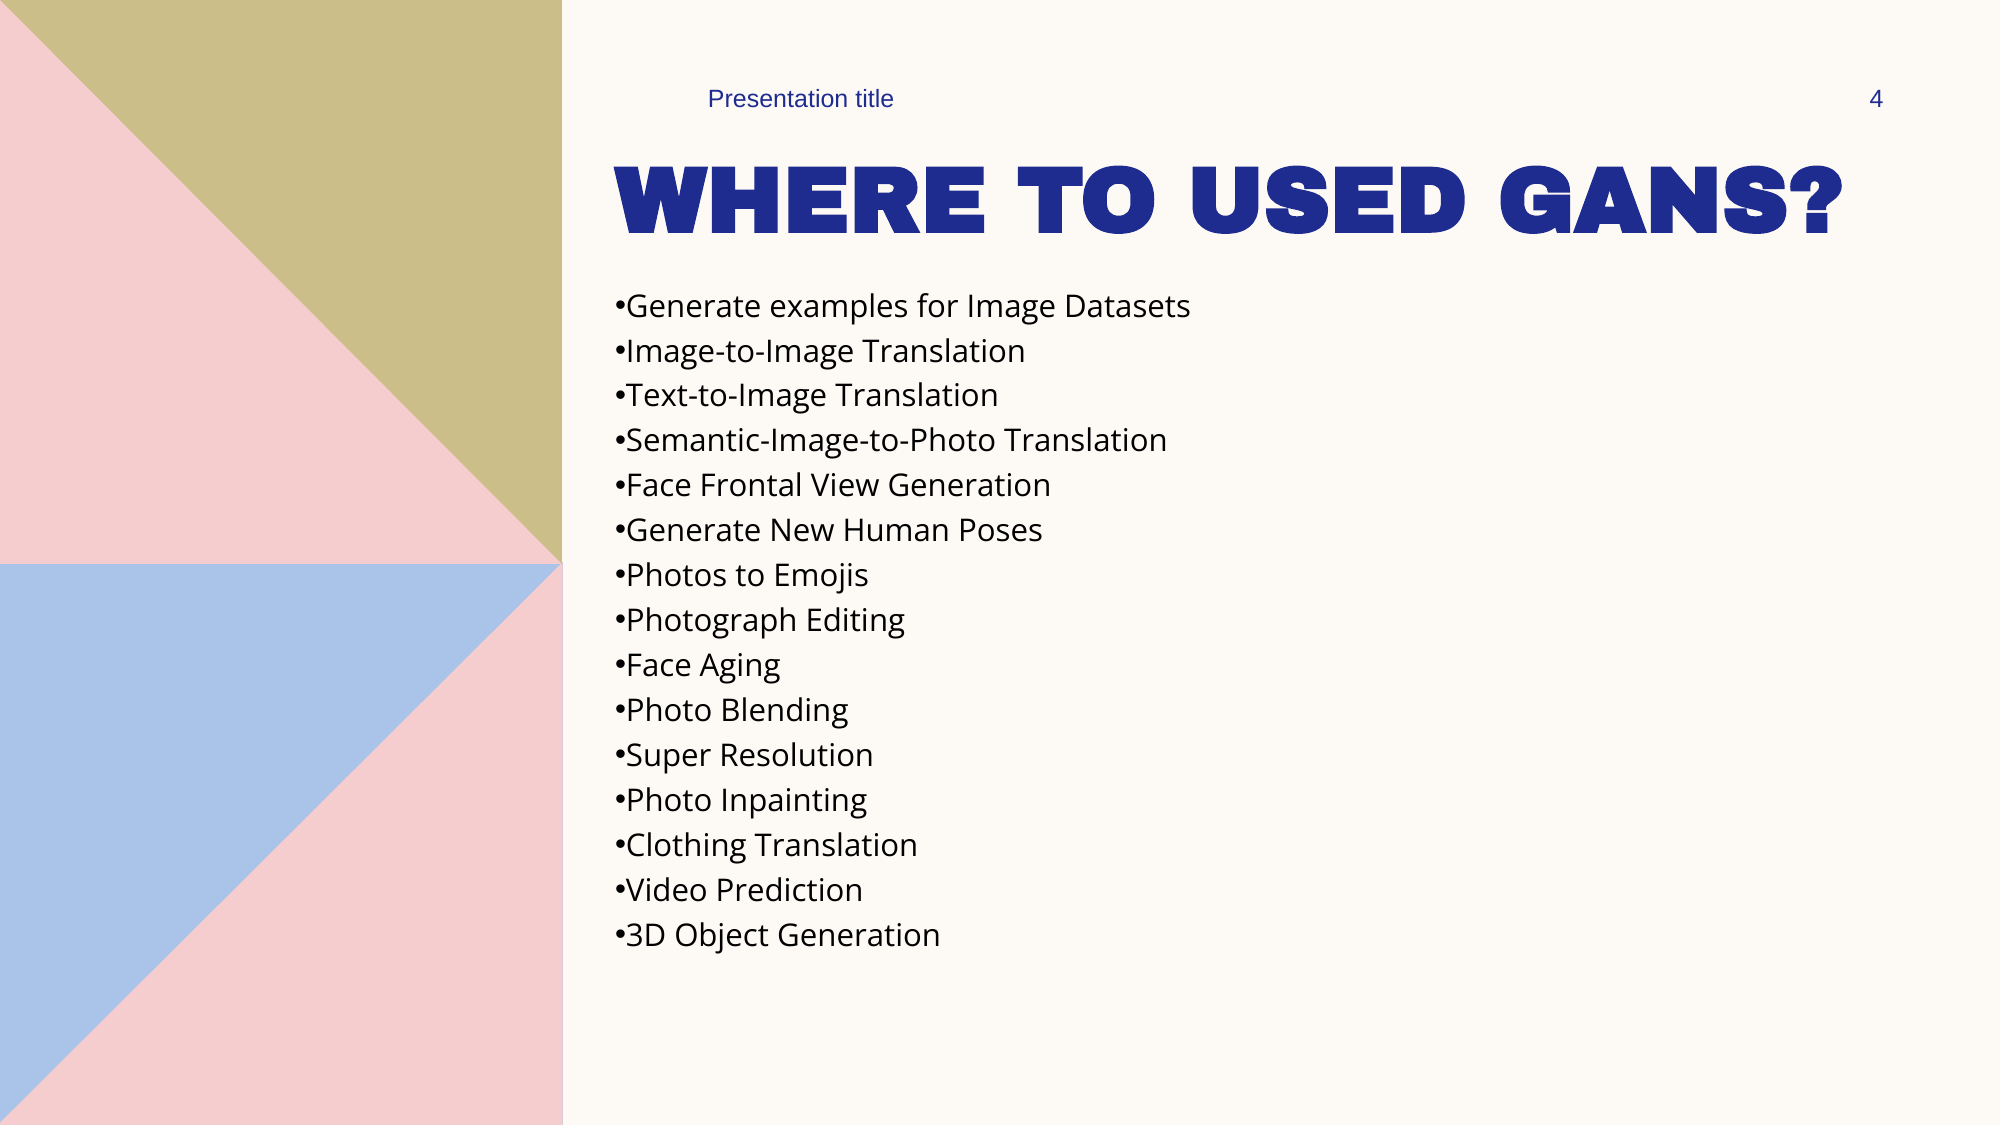

Presentation title
4
# Where to used Gans?
Generate examples for Image Datasets
Image-to-Image Translation
Text-to-Image Translation
Semantic-Image-to-Photo Translation
Face Frontal View Generation
Generate New Human Poses
Photos to Emojis
Photograph Editing
Face Aging
Photo Blending
Super Resolution
Photo Inpainting
Clothing Translation
Video Prediction
3D Object Generation